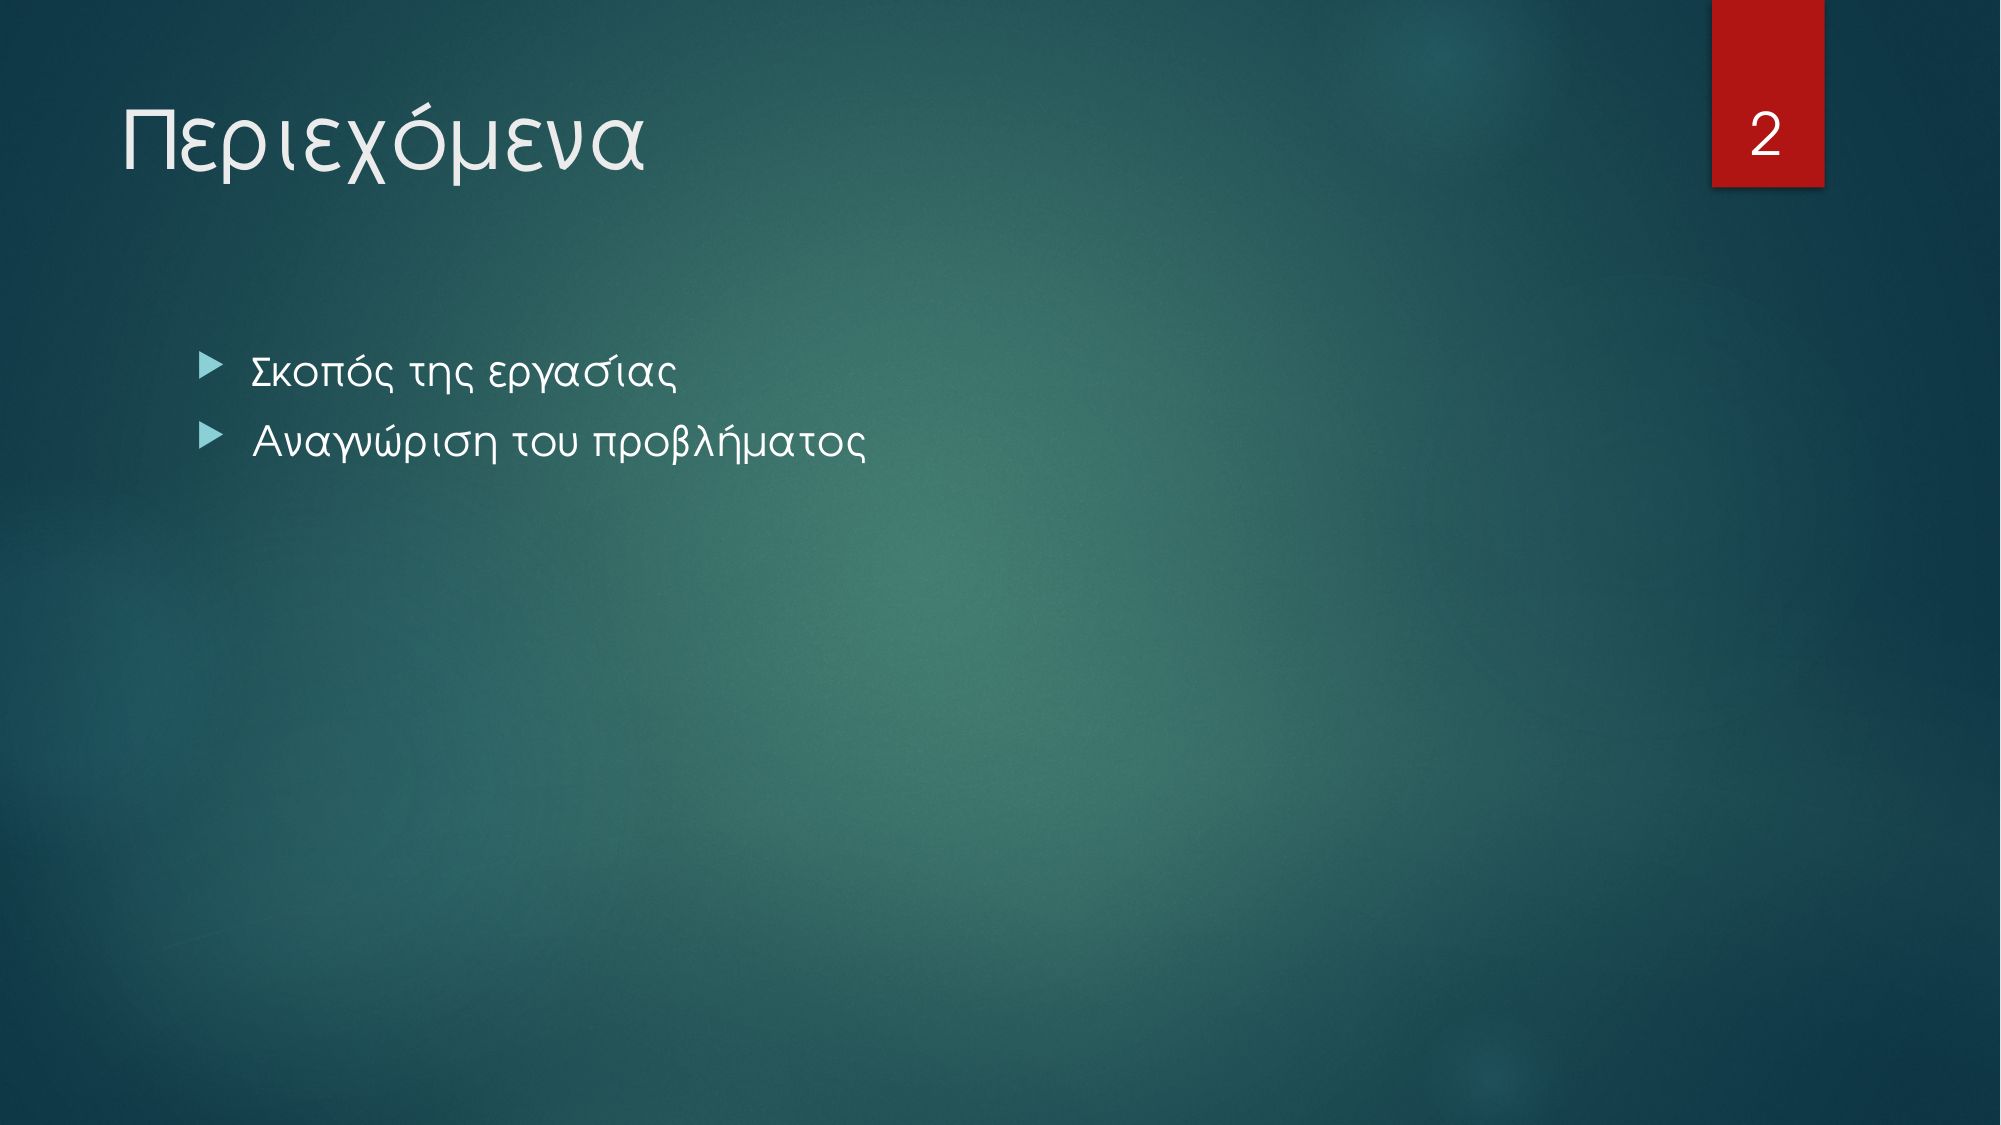

2
# Περιεχόμενα
Σκοπός της εργασίας
Αναγνώριση του προβλήματος